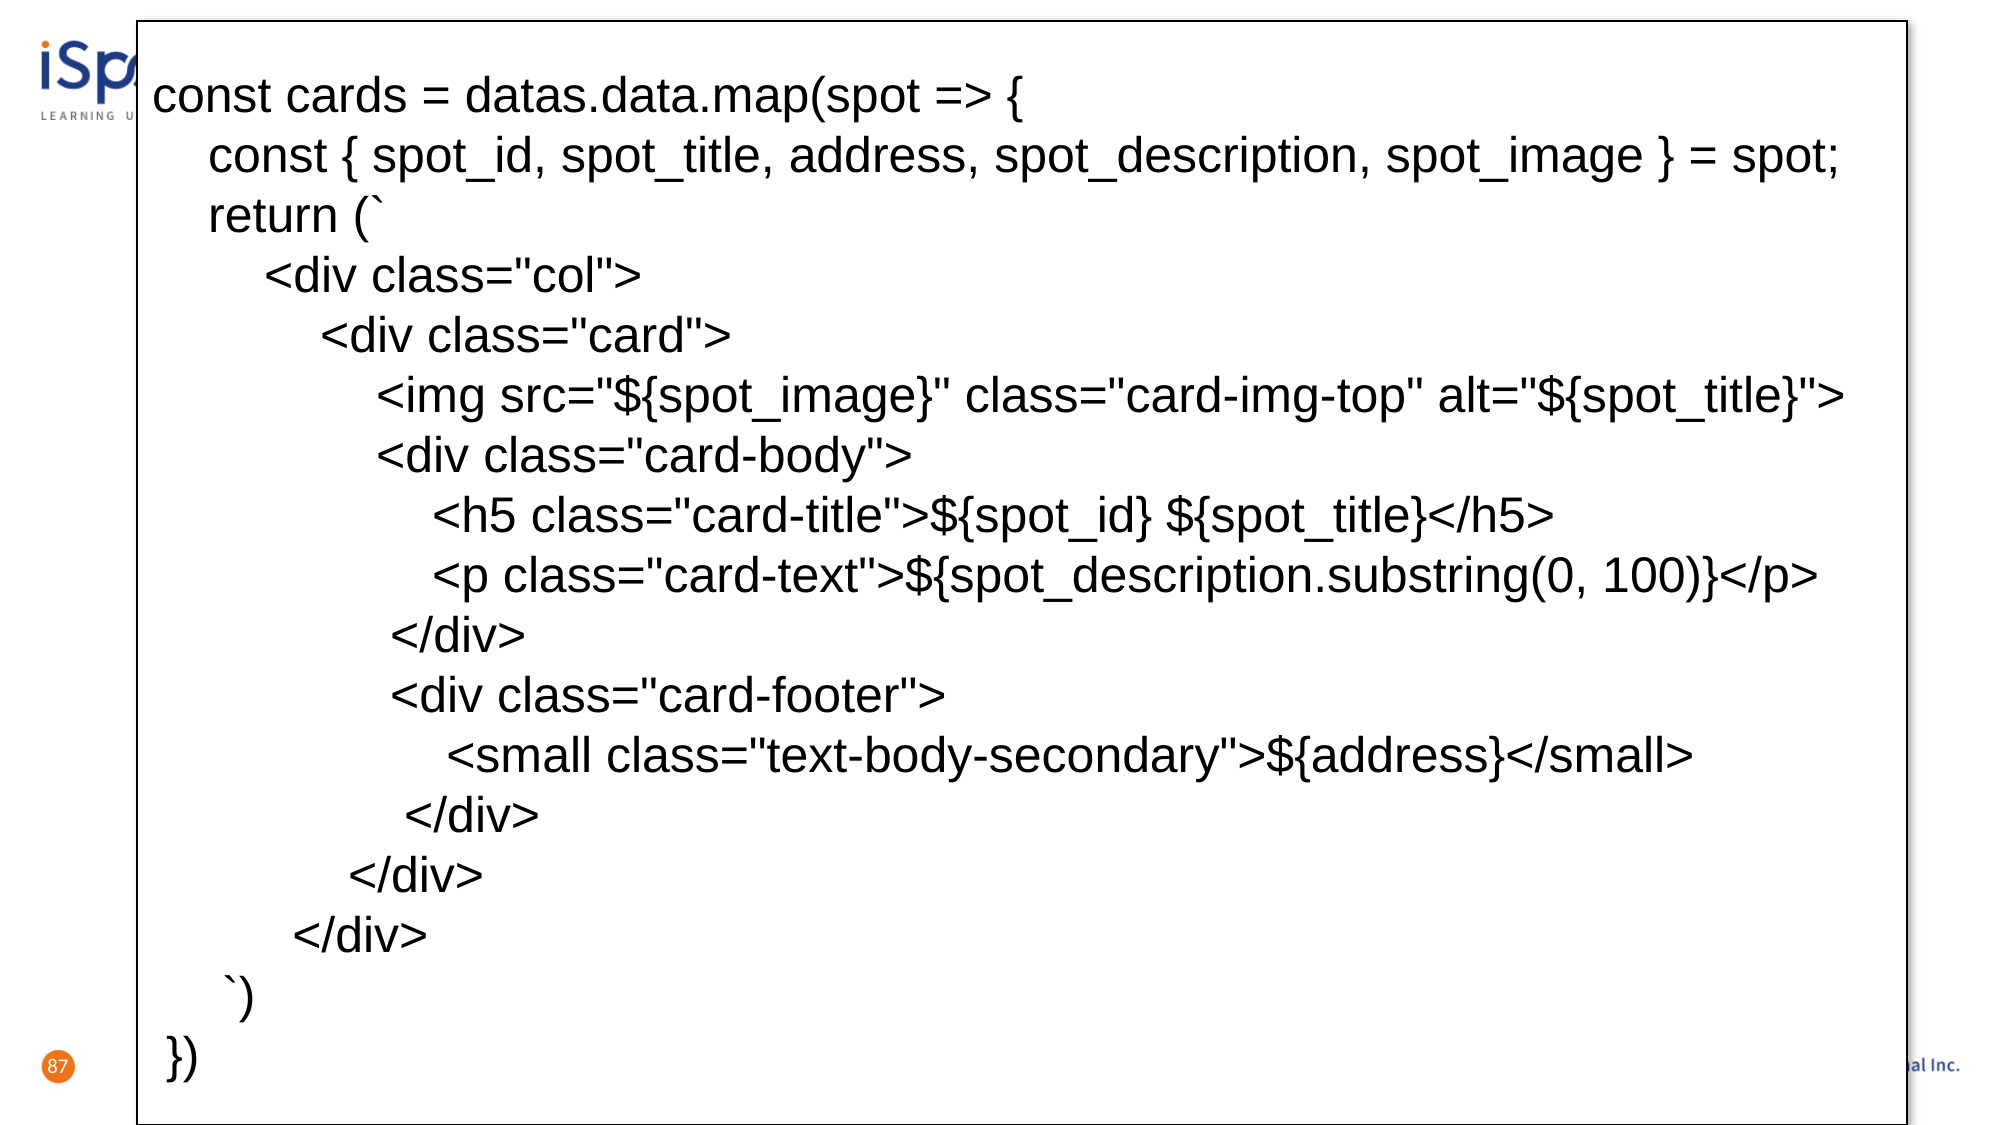

const cards = datas.data.map(spot => {
    const { spot_id, spot_title, address, spot_description, spot_image } = spot;
    return (`
        <div class="col">
            <div class="card">
                <img src="${spot_image}" class="card-img-top" alt="${spot_title}">
                <div class="card-body">
                    <h5 class="card-title">${spot_id} ${spot_title}</h5>
                    <p class="card-text">${spot_description.substring(0, 100)}</p>
                 </div>
                 <div class="card-footer">
                     <small class="text-body-secondary">${address}</small>
                  </div>
              </div>
          </div>
     `)
 })
#

87